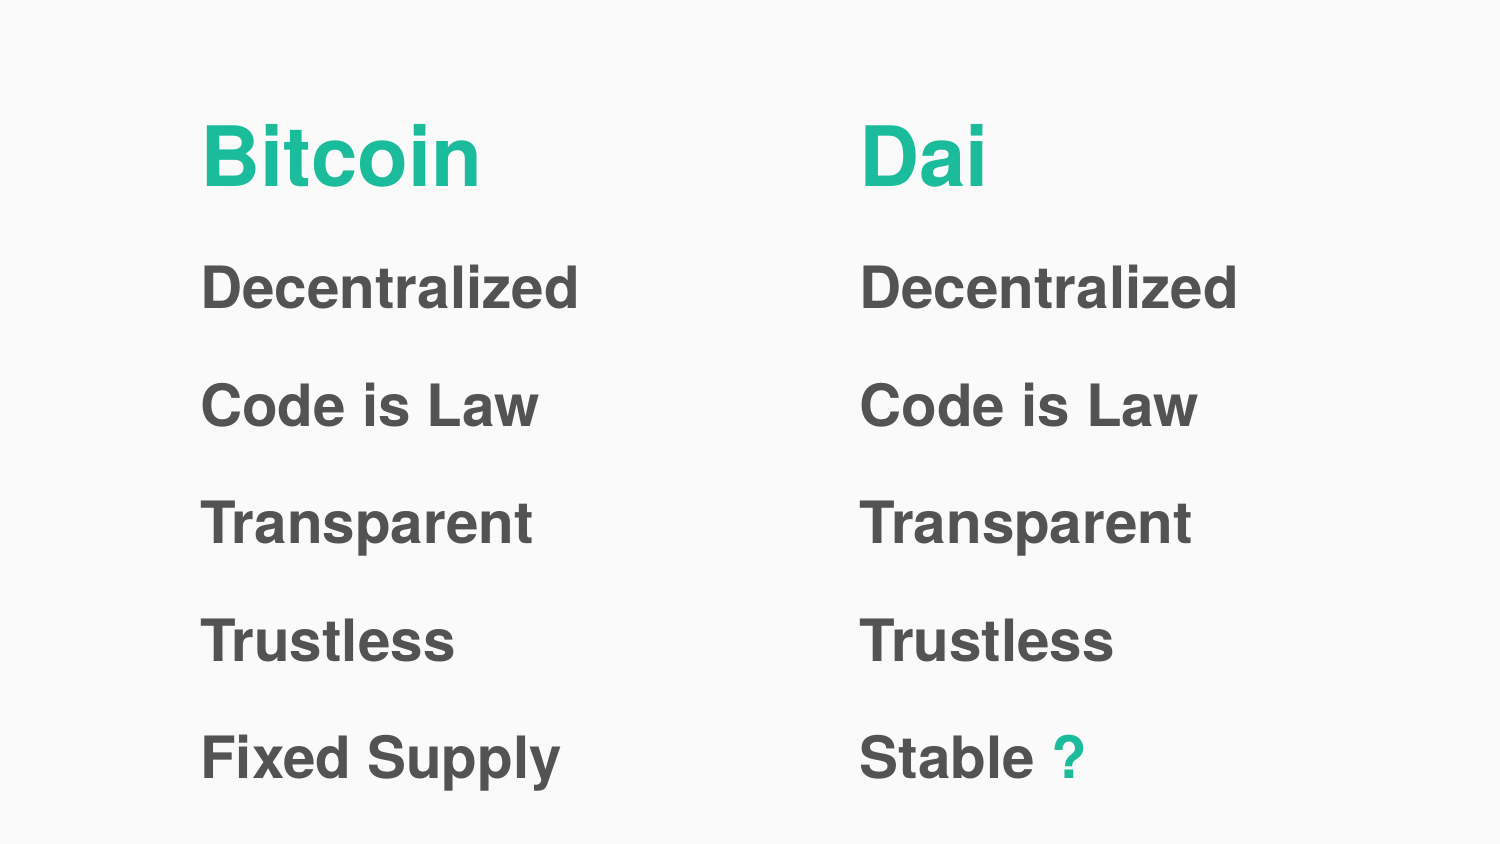

Bitcoin
Decentralized
Code is Law
Transparent
Trustless
Fixed Supply
Dai
Decentralized
Code is Law
Transparent
Trustless
Stable ?